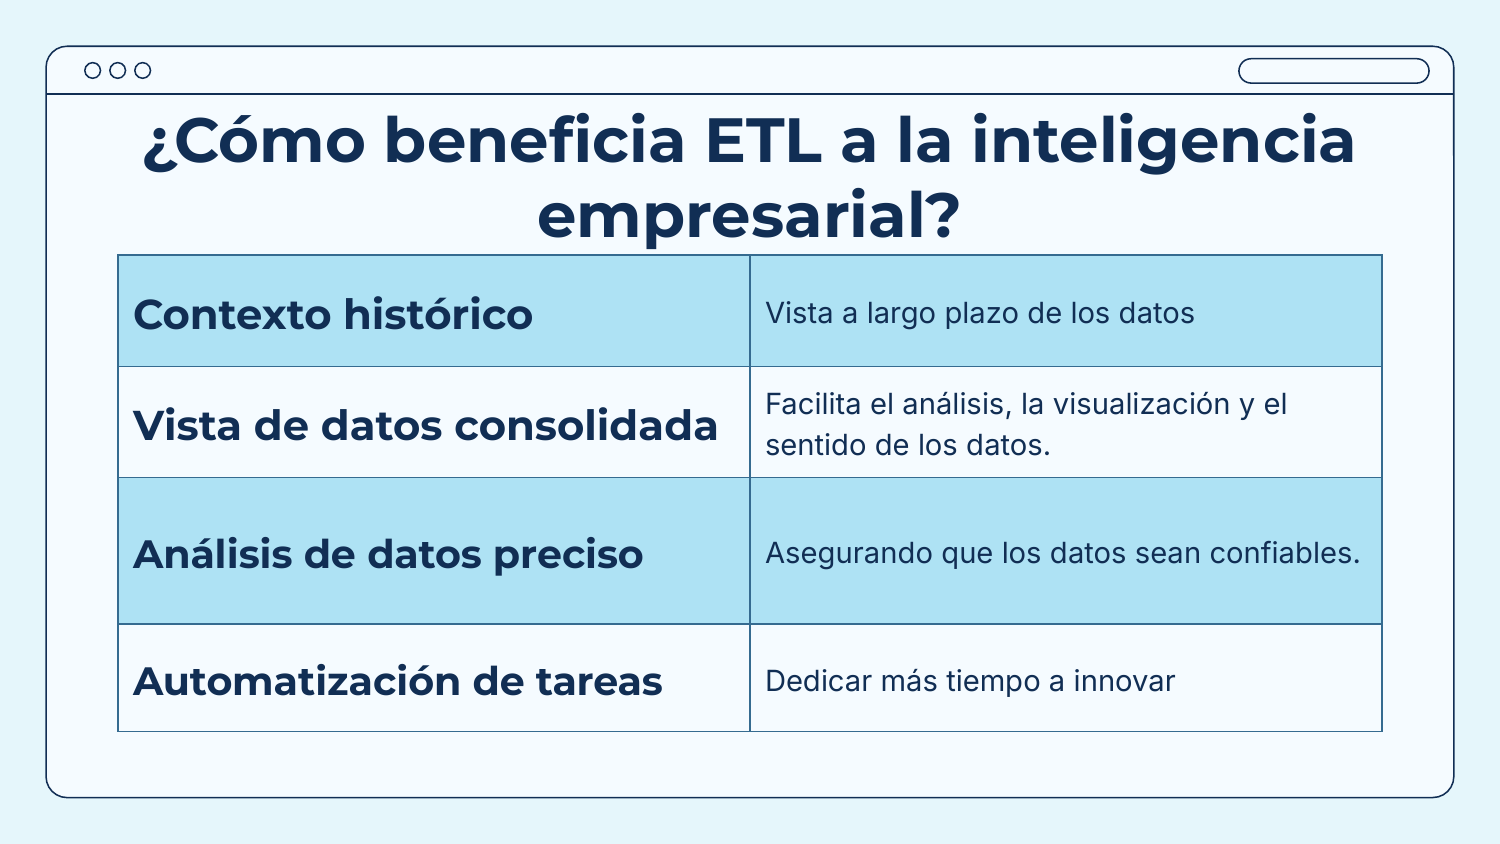

# ¿Cómo beneficia ETL a la inteligencia empresarial?
| Contexto histórico | Vista a largo plazo de los datos |
| --- | --- |
| Vista de datos consolidada | Facilita el análisis, la visualización y el sentido de los datos. |
| Análisis de datos preciso | Asegurando que los datos sean confiables. |
| Automatización de tareas | Dedicar más tiempo a innovar |